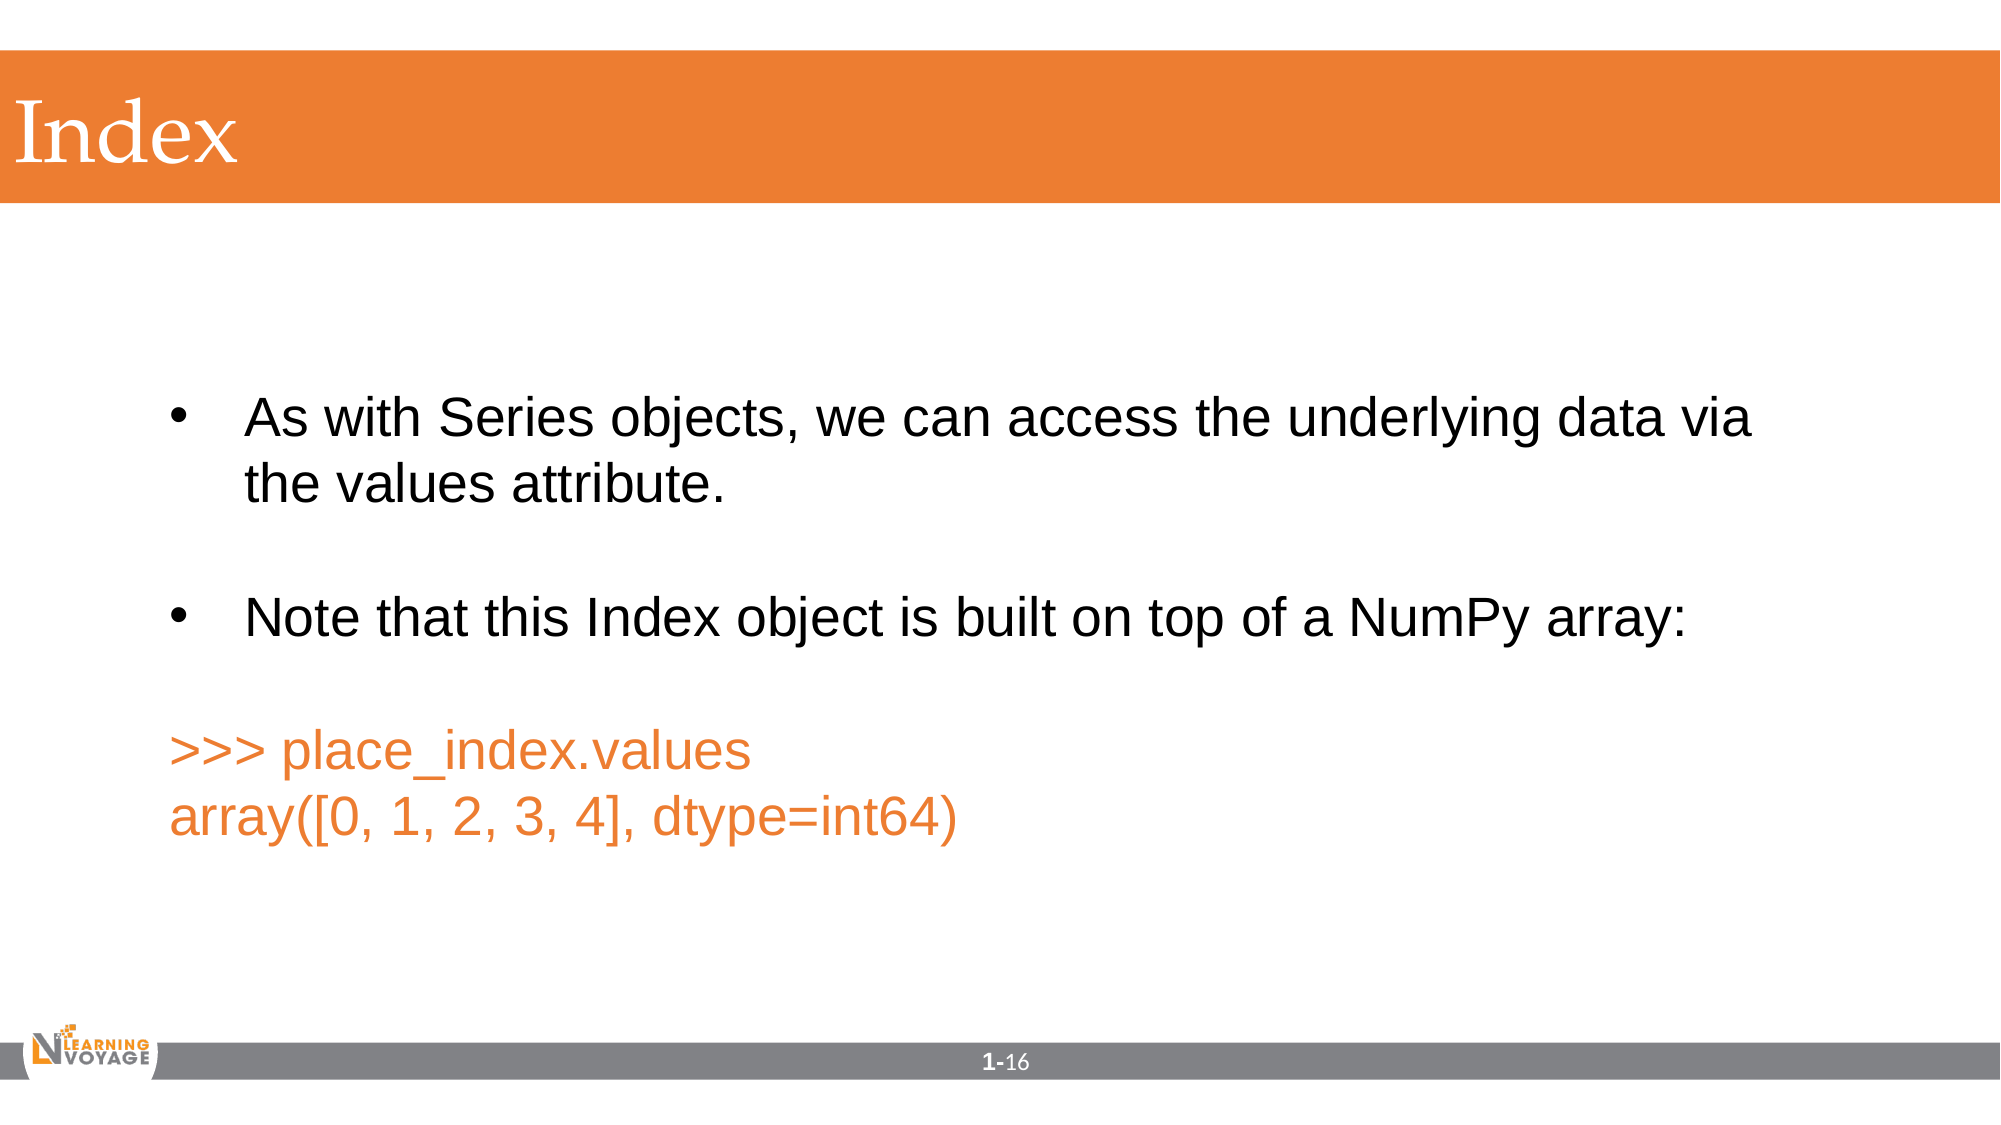

Index
As with Series objects, we can access the underlying data via the values attribute.

Note that this Index object is built on top of a NumPy array:

>>> place_index.values
array([0, 1, 2, 3, 4], dtype=int64)
1-16